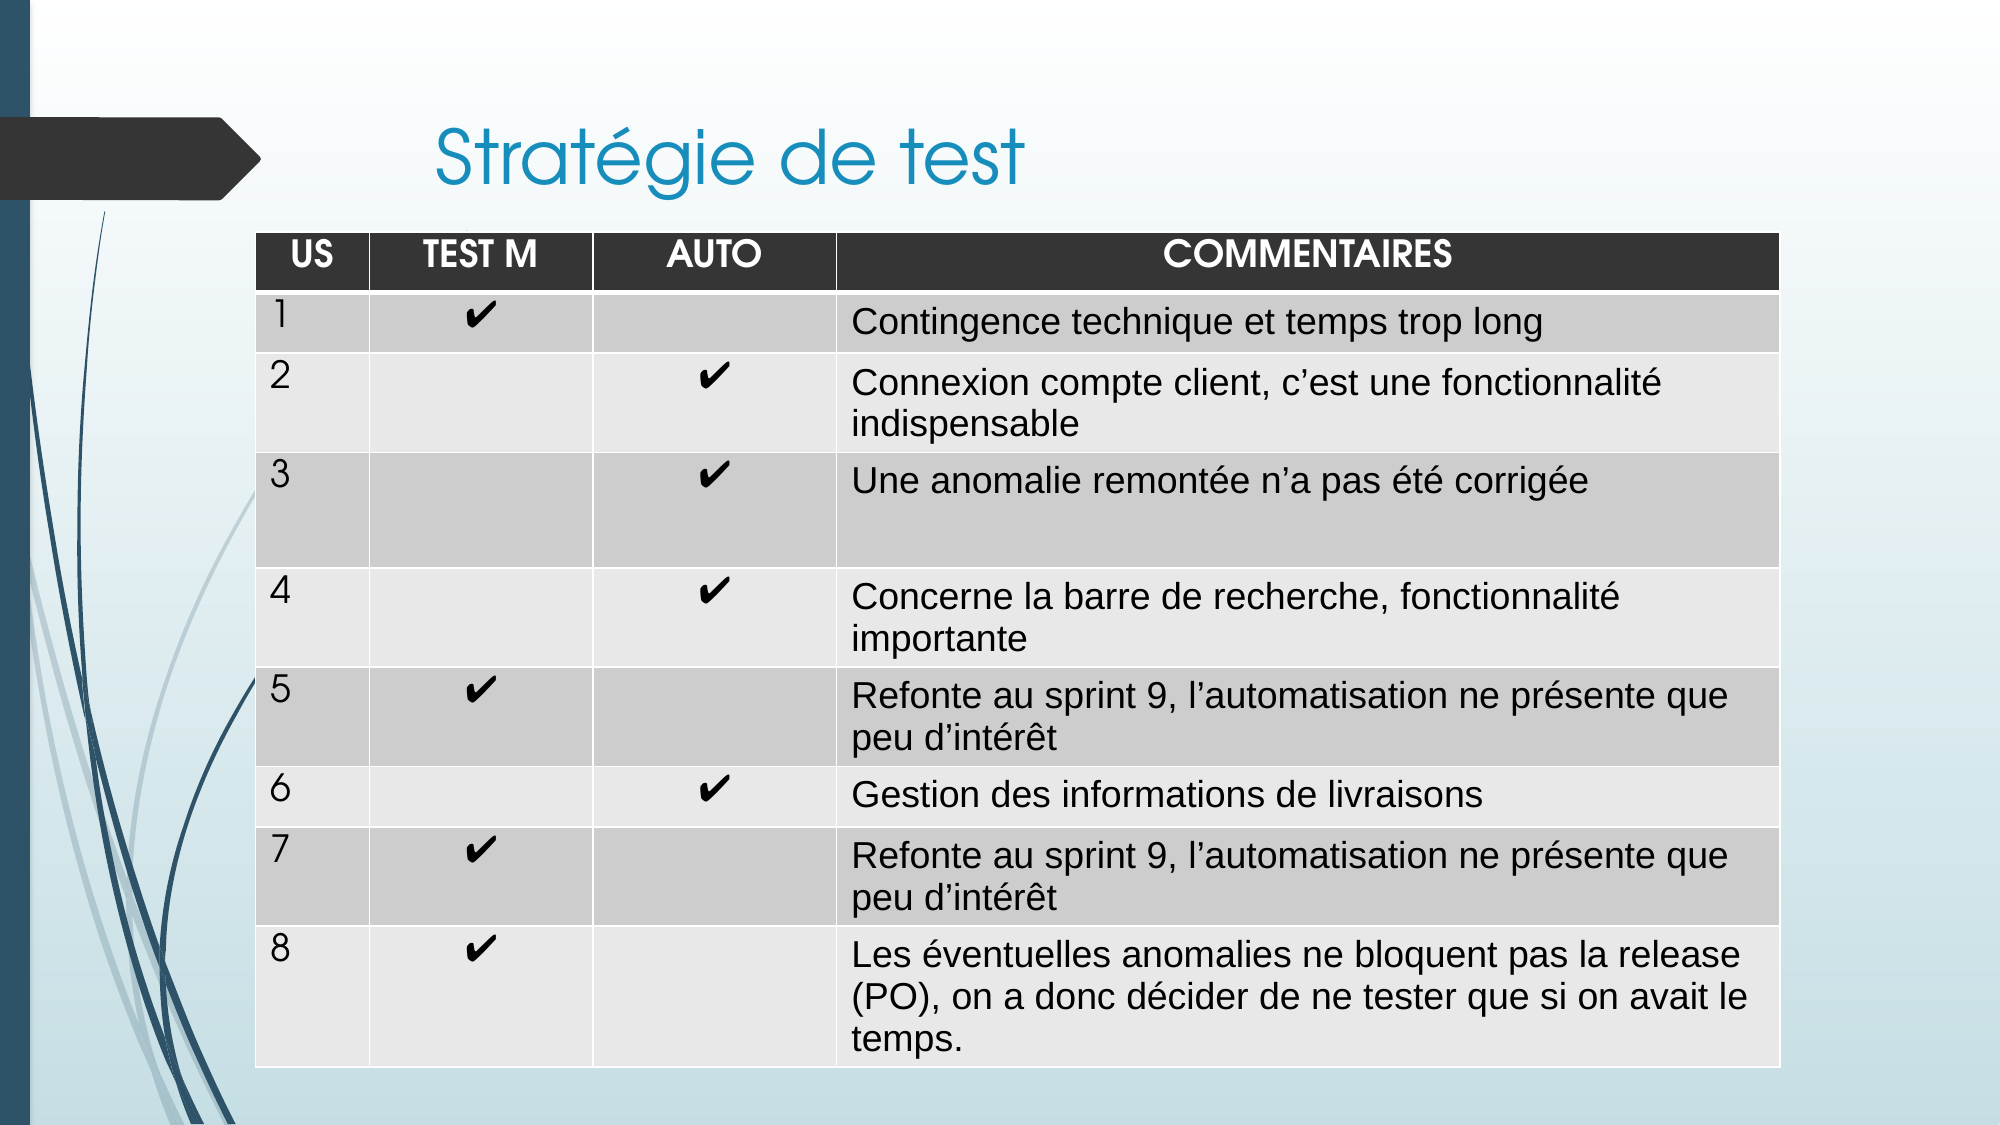

Stratégie de test
| US | TEST M | AUTO | COMMENTAIRES |
| --- | --- | --- | --- |
| 1 | ✔ |  | Contingence technique et temps trop long |
| 2 |  | ✔ | Connexion compte client, c’est une fonctionnalité indispensable |
| 3 |  | ✔ | Une anomalie remontée n’a pas été corrigée |
| 4 |  | ✔ | Concerne la barre de recherche, fonctionnalité importante |
| 5 | ✔ |  | Refonte au sprint 9, l’automatisation ne présente que peu d’intérêt |
| 6 |  | ✔ | Gestion des informations de livraisons |
| 7 | ✔ |  | Refonte au sprint 9, l’automatisation ne présente que peu d’intérêt |
| 8 | ✔ |  | Les éventuelles anomalies ne bloquent pas la release (PO), on a donc décider de ne tester que si on avait le temps. |